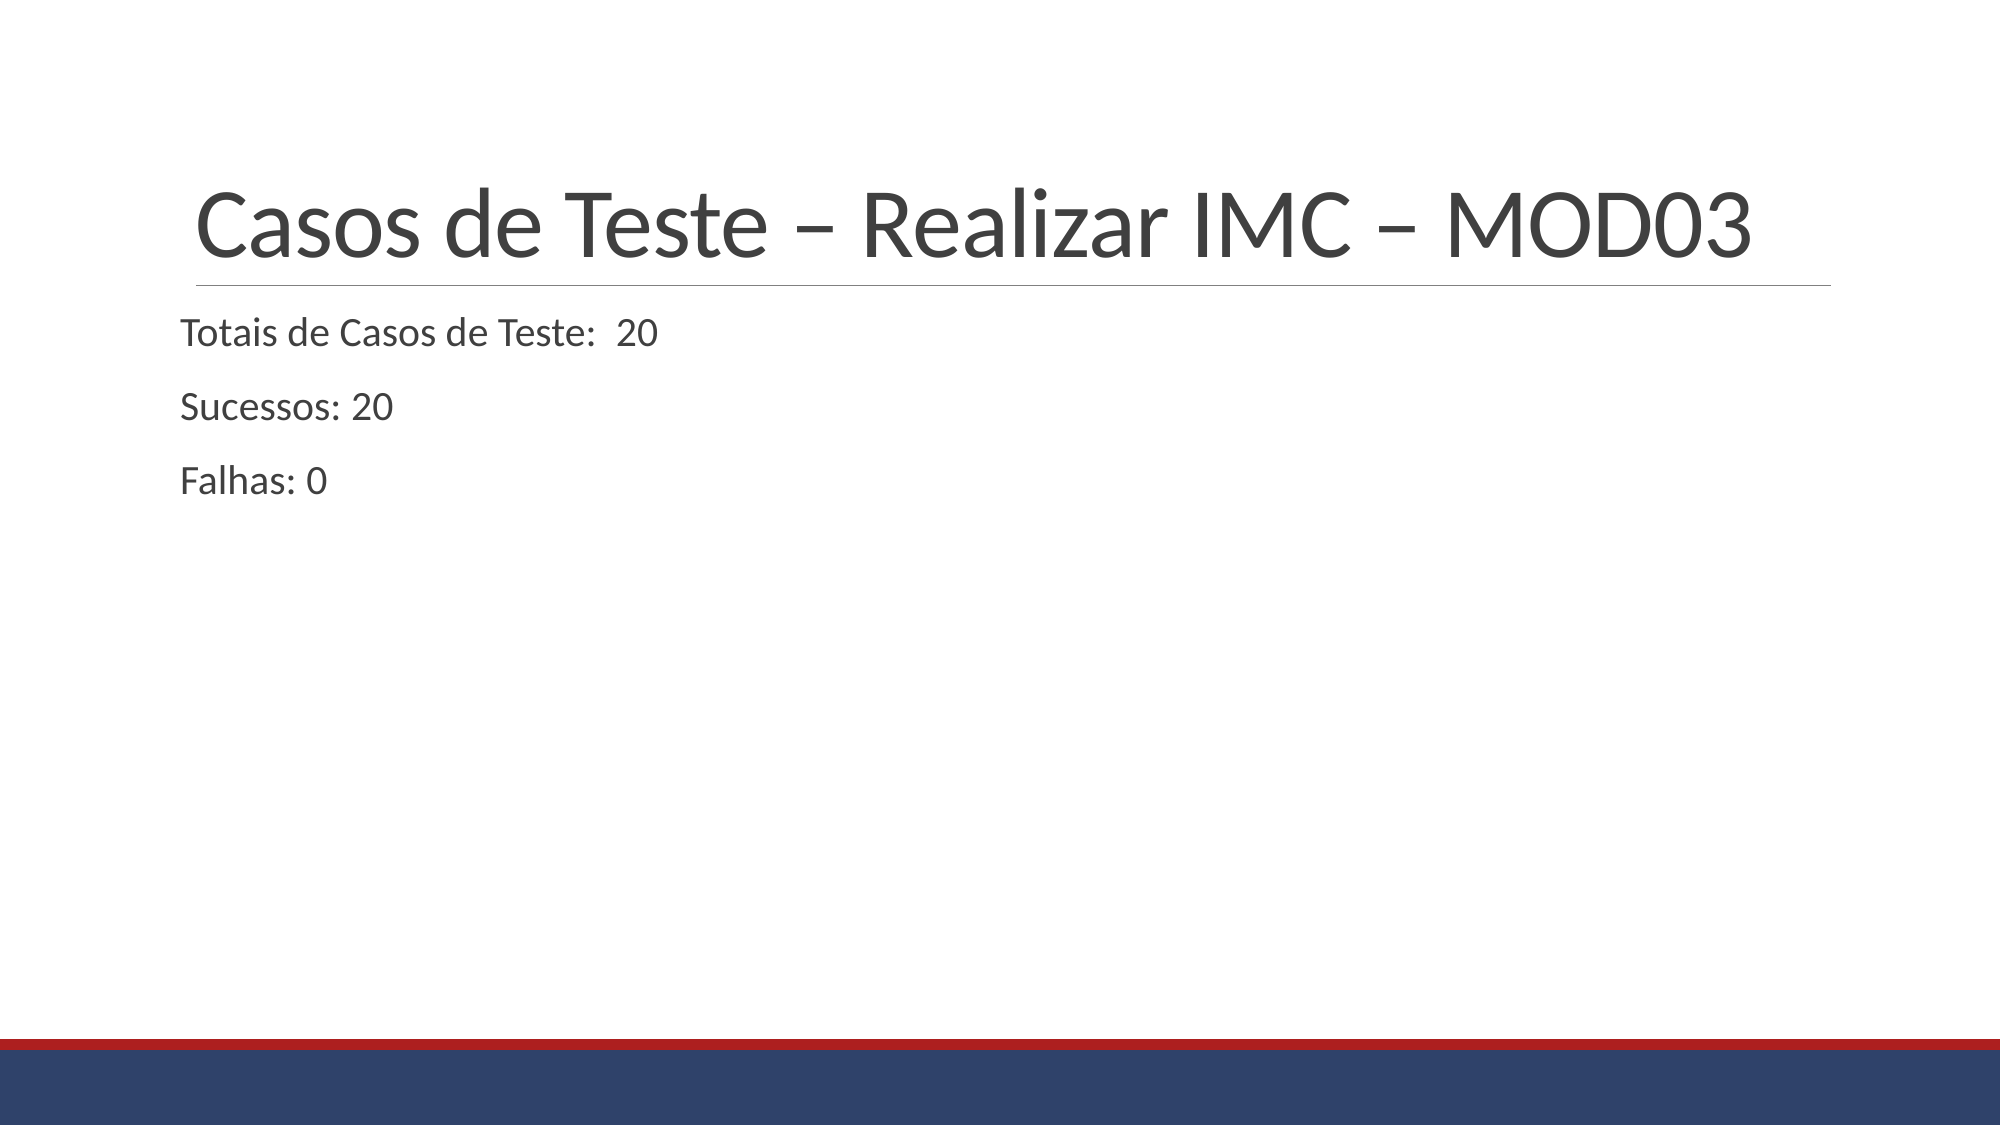

# Casos de Teste – Realizar IMC – MOD03
Totais de Casos de Teste:  20
Sucessos: 20
Falhas: 0